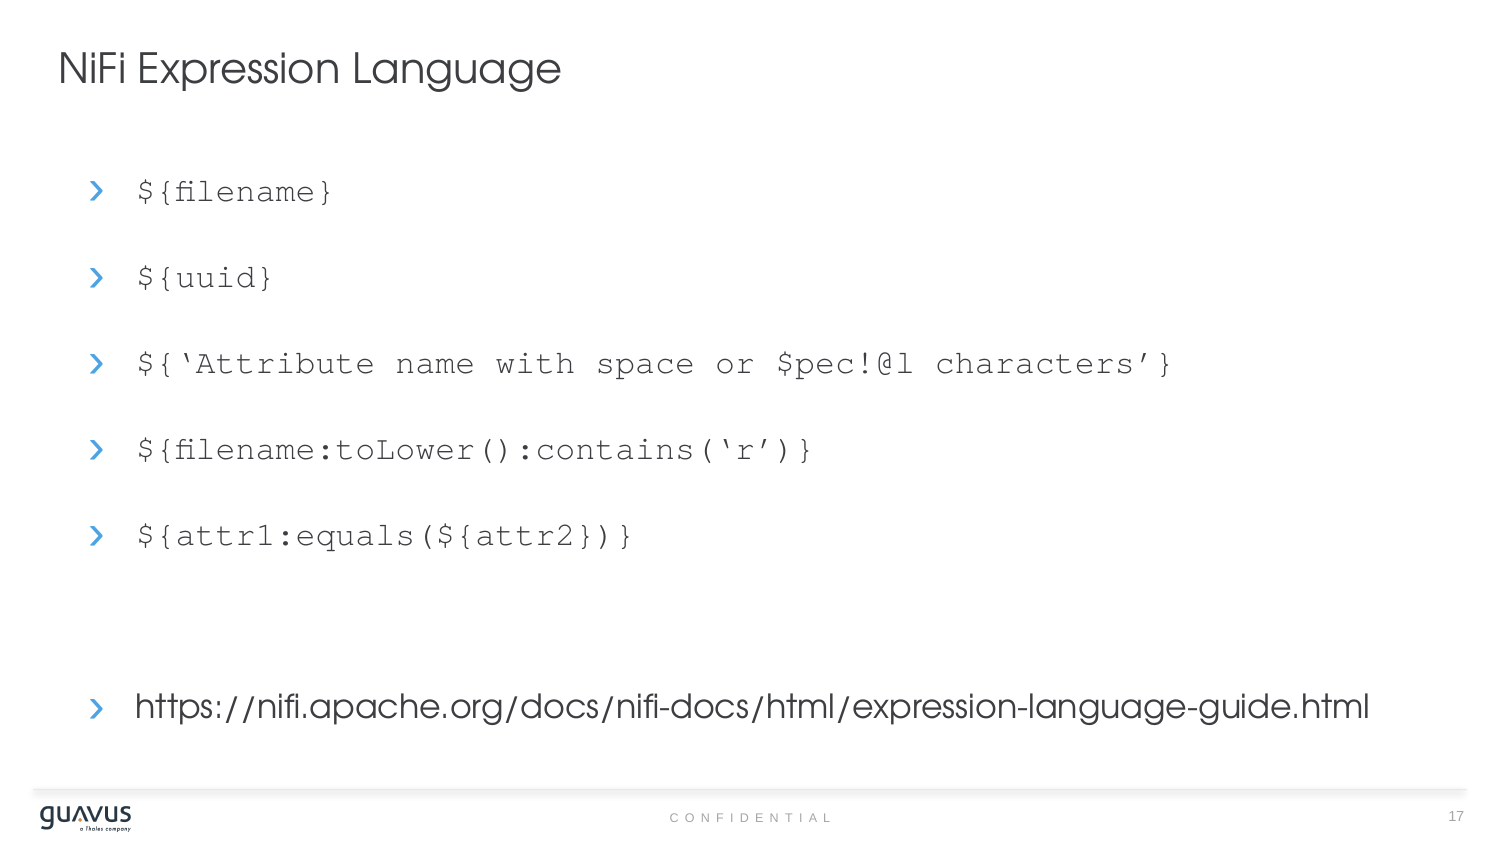

# NiFi Expression Language
${filename}
${uuid}
${‘Attribute name with space or $pec!@l characters’}
${filename:toLower():contains(‘r’)}
${attr1:equals(${attr2})}

https://nifi.apache.org/docs/nifi-docs/html/expression-language-guide.html